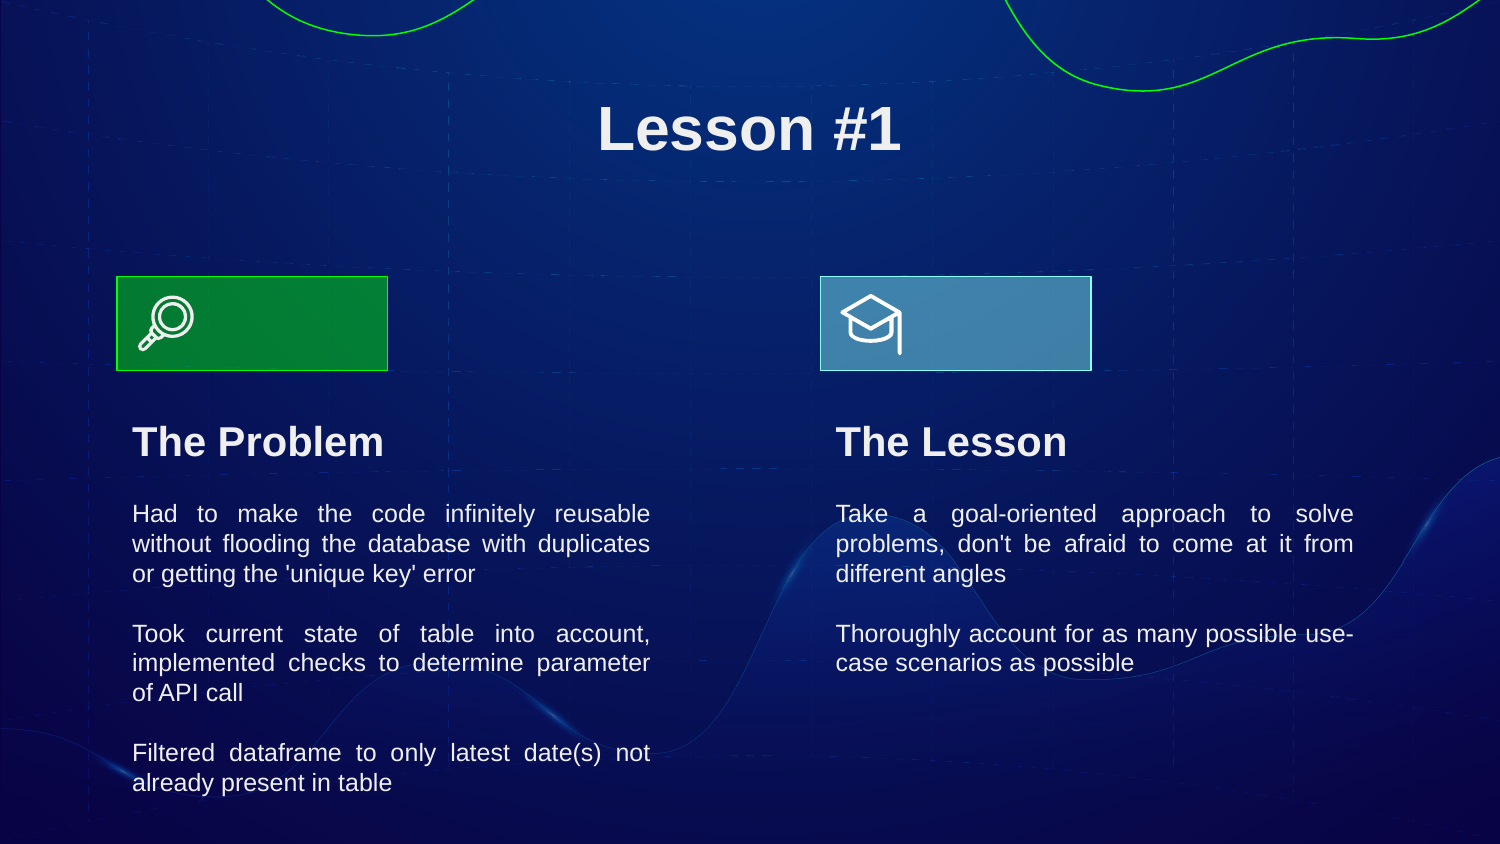

# Lesson #1

The Problem
The Lesson
Had to make the code infinitely reusable without flooding the database with duplicates or getting the 'unique key' error

Took current state of table into account, implemented checks to determine parameter of API call

Filtered dataframe to only latest date(s) not already present in table
Take a goal-oriented approach to solve problems, don't be afraid to come at it from different angles

Thoroughly account for as many possible use-case scenarios as possible